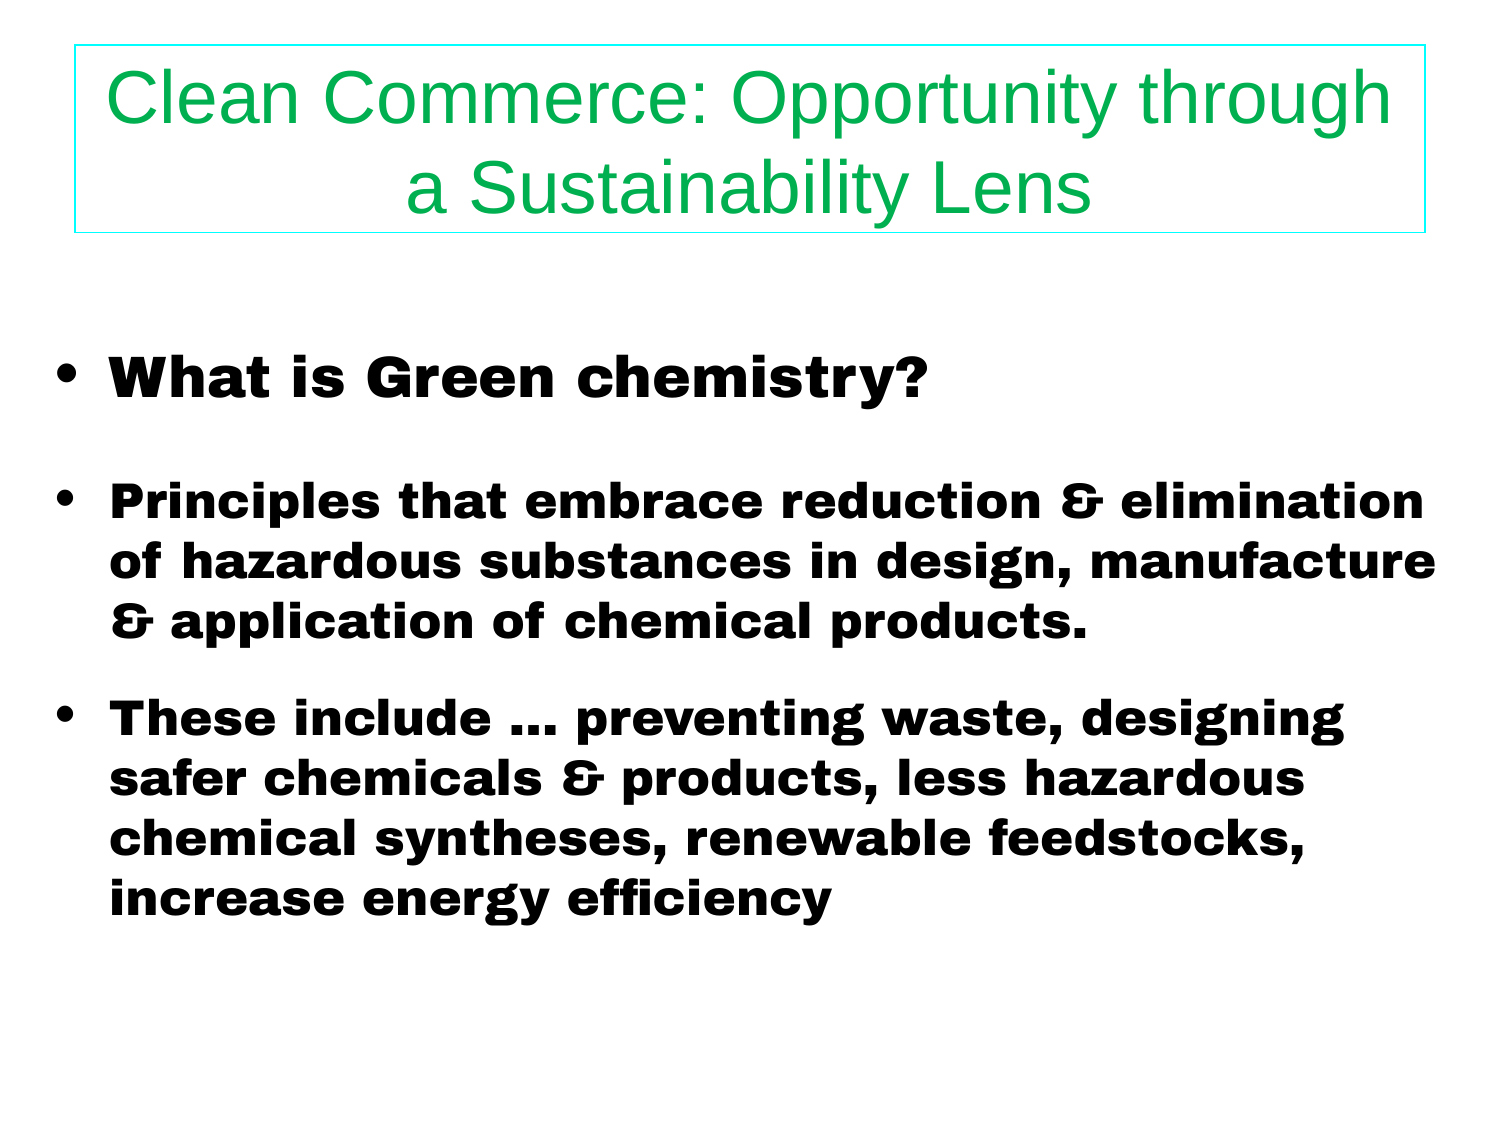

# Clean Commerce: Opportunity through a Sustainability Lens

What is Green chemistry?

Principles that embrace reduction & elimination of hazardous substances in design, manufacture & application of chemical products.

These include … preventing waste, designing safer chemicals & products, less hazardous chemical syntheses, renewable feedstocks, increase energy efficiency